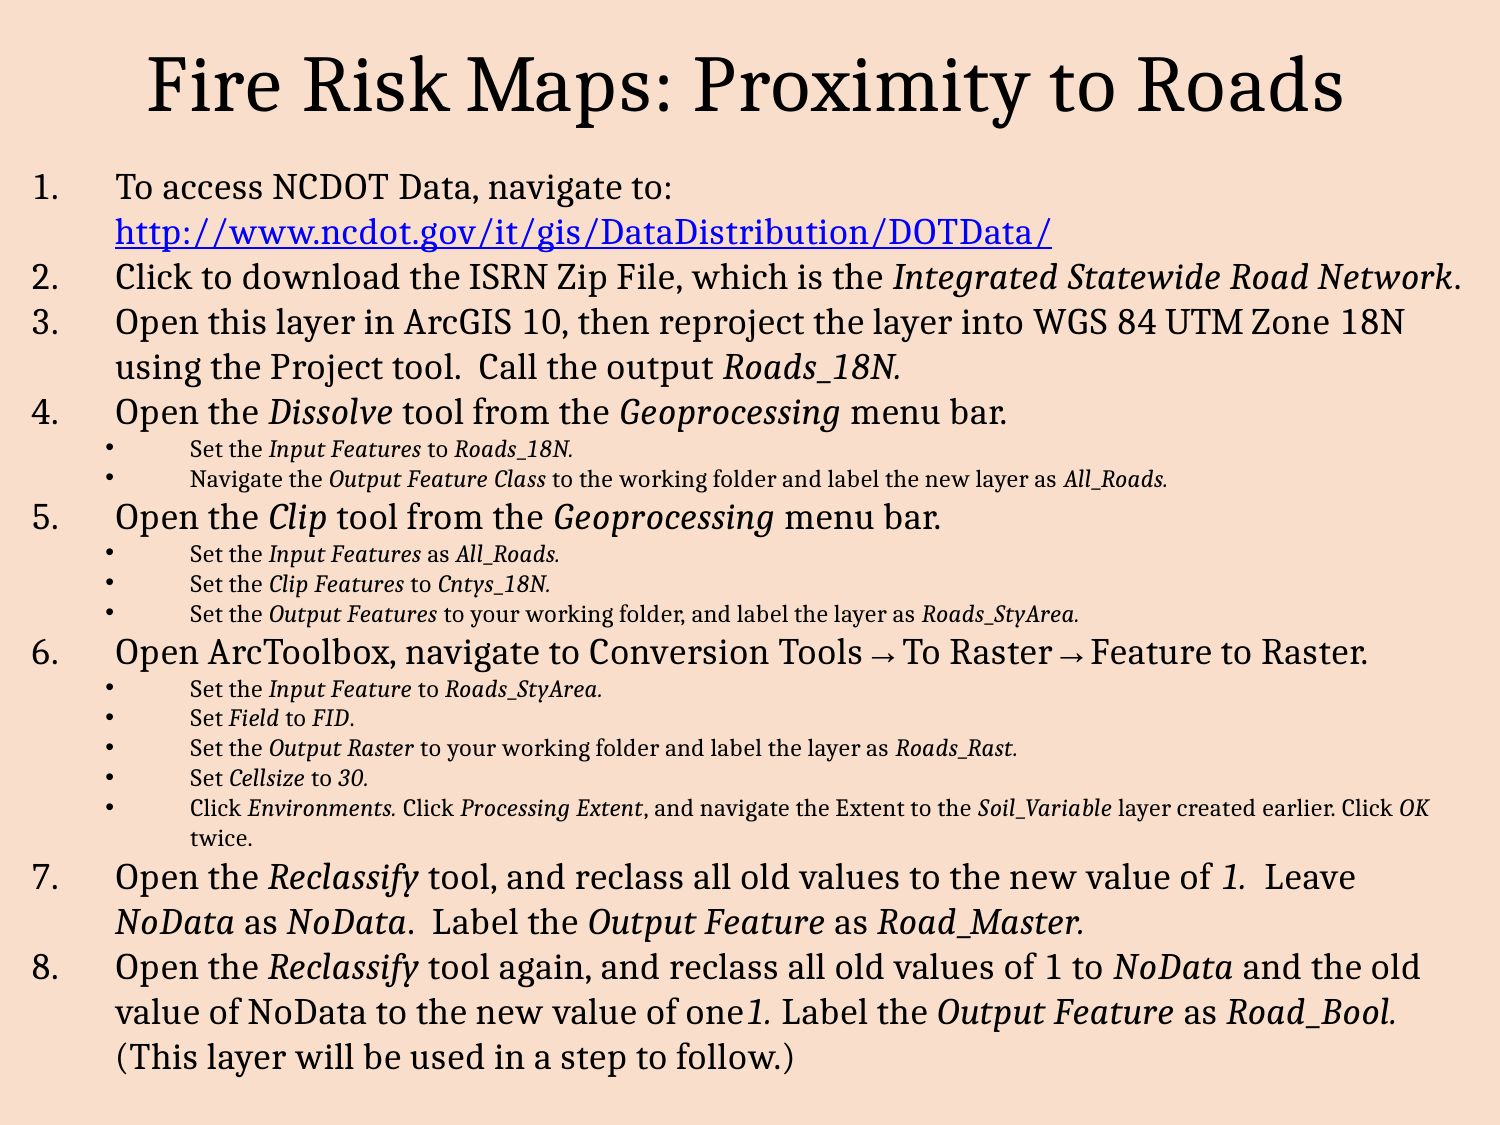

# Fire Risk Maps: Proximity to Roads
To access NCDOT Data, navigate to: http://www.ncdot.gov/it/gis/DataDistribution/DOTData/
Click to download the ISRN Zip File, which is the Integrated Statewide Road Network.
Open this layer in ArcGIS 10, then reproject the layer into WGS 84 UTM Zone 18N using the Project tool.  Call the output Roads_18N.
Open the Dissolve tool from the Geoprocessing menu bar.
Set the Input Features to Roads_18N.
Navigate the Output Feature Class to the working folder and label the new layer as All_Roads.
Open the Clip tool from the Geoprocessing menu bar.
Set the Input Features as All_Roads.
Set the Clip Features to Cntys_18N.
Set the Output Features to your working folder, and label the layer as Roads_StyArea.
Open ArcToolbox, navigate to Conversion Tools→To Raster→Feature to Raster.
Set the Input Feature to Roads_StyArea.
Set Field to FID.
Set the Output Raster to your working folder and label the layer as Roads_Rast.
Set Cellsize to 30.
Click Environments. Click Processing Extent, and navigate the Extent to the Soil_Variable layer created earlier. Click OK twice.
Open the Reclassify tool, and reclass all old values to the new value of 1.  Leave NoData as NoData.  Label the Output Feature as Road_Master.
Open the Reclassify tool again, and reclass all old values of 1 to NoData and the old value of NoData to the new value of one1. Label the Output Feature as Road_Bool. (This layer will be used in a step to follow.)